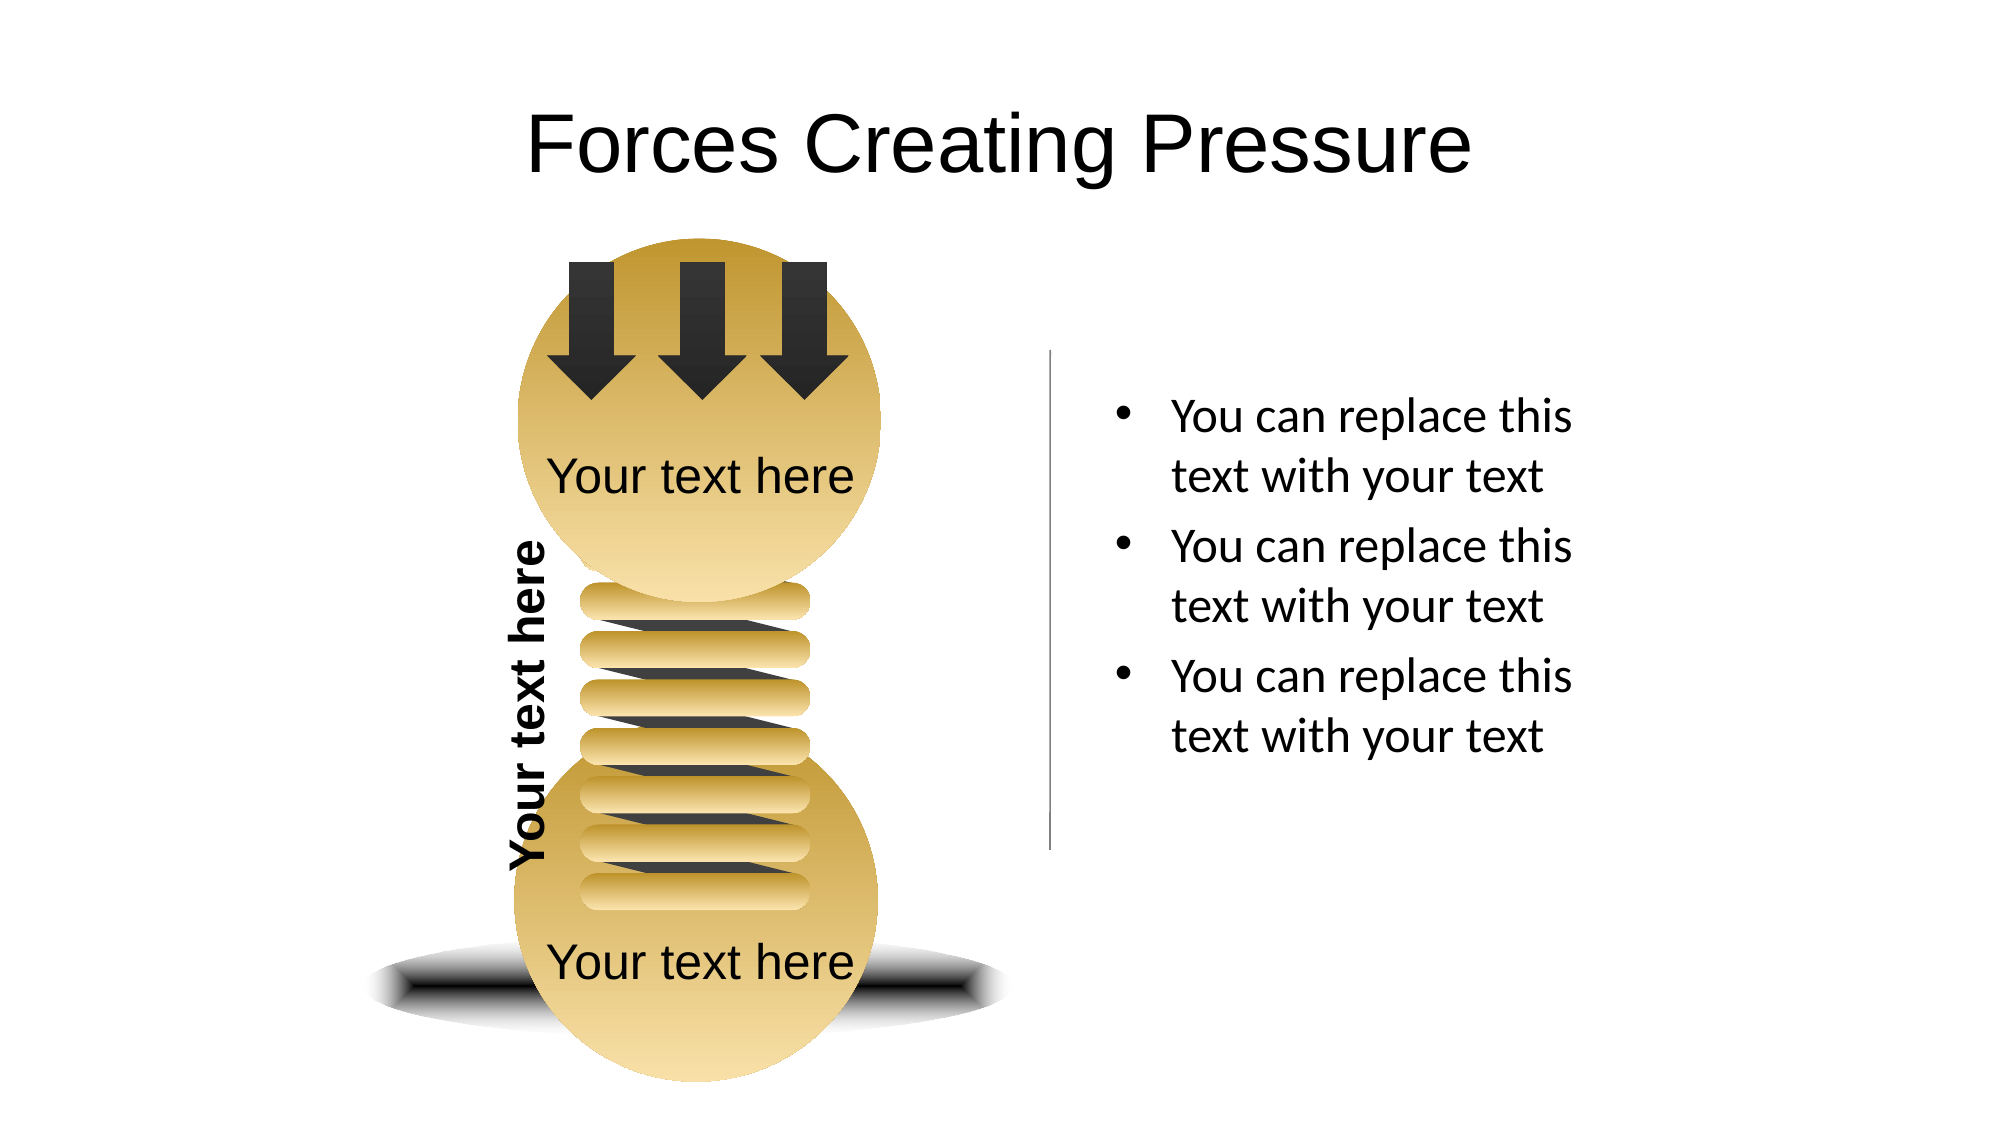

# Forces Creating Pressure

You can replace this text with your text
You can replace this text with your text
You can replace this text with your text
Your text here
Your text here
Your text here